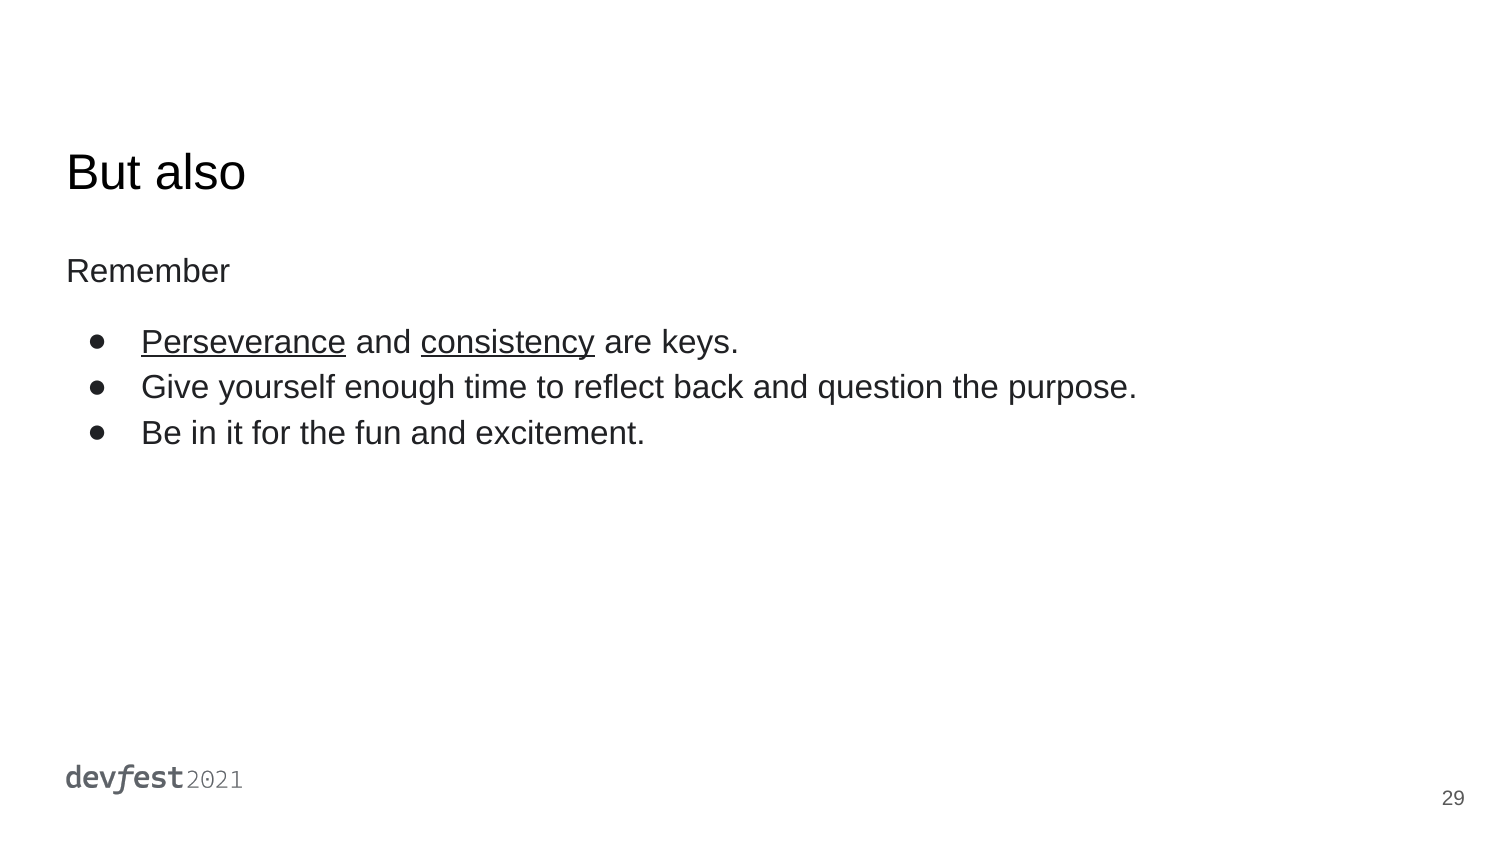

# But also
Remember
Perseverance and consistency are keys.
Give yourself enough time to reflect back and question the purpose.
Be in it for the fun and excitement.
29